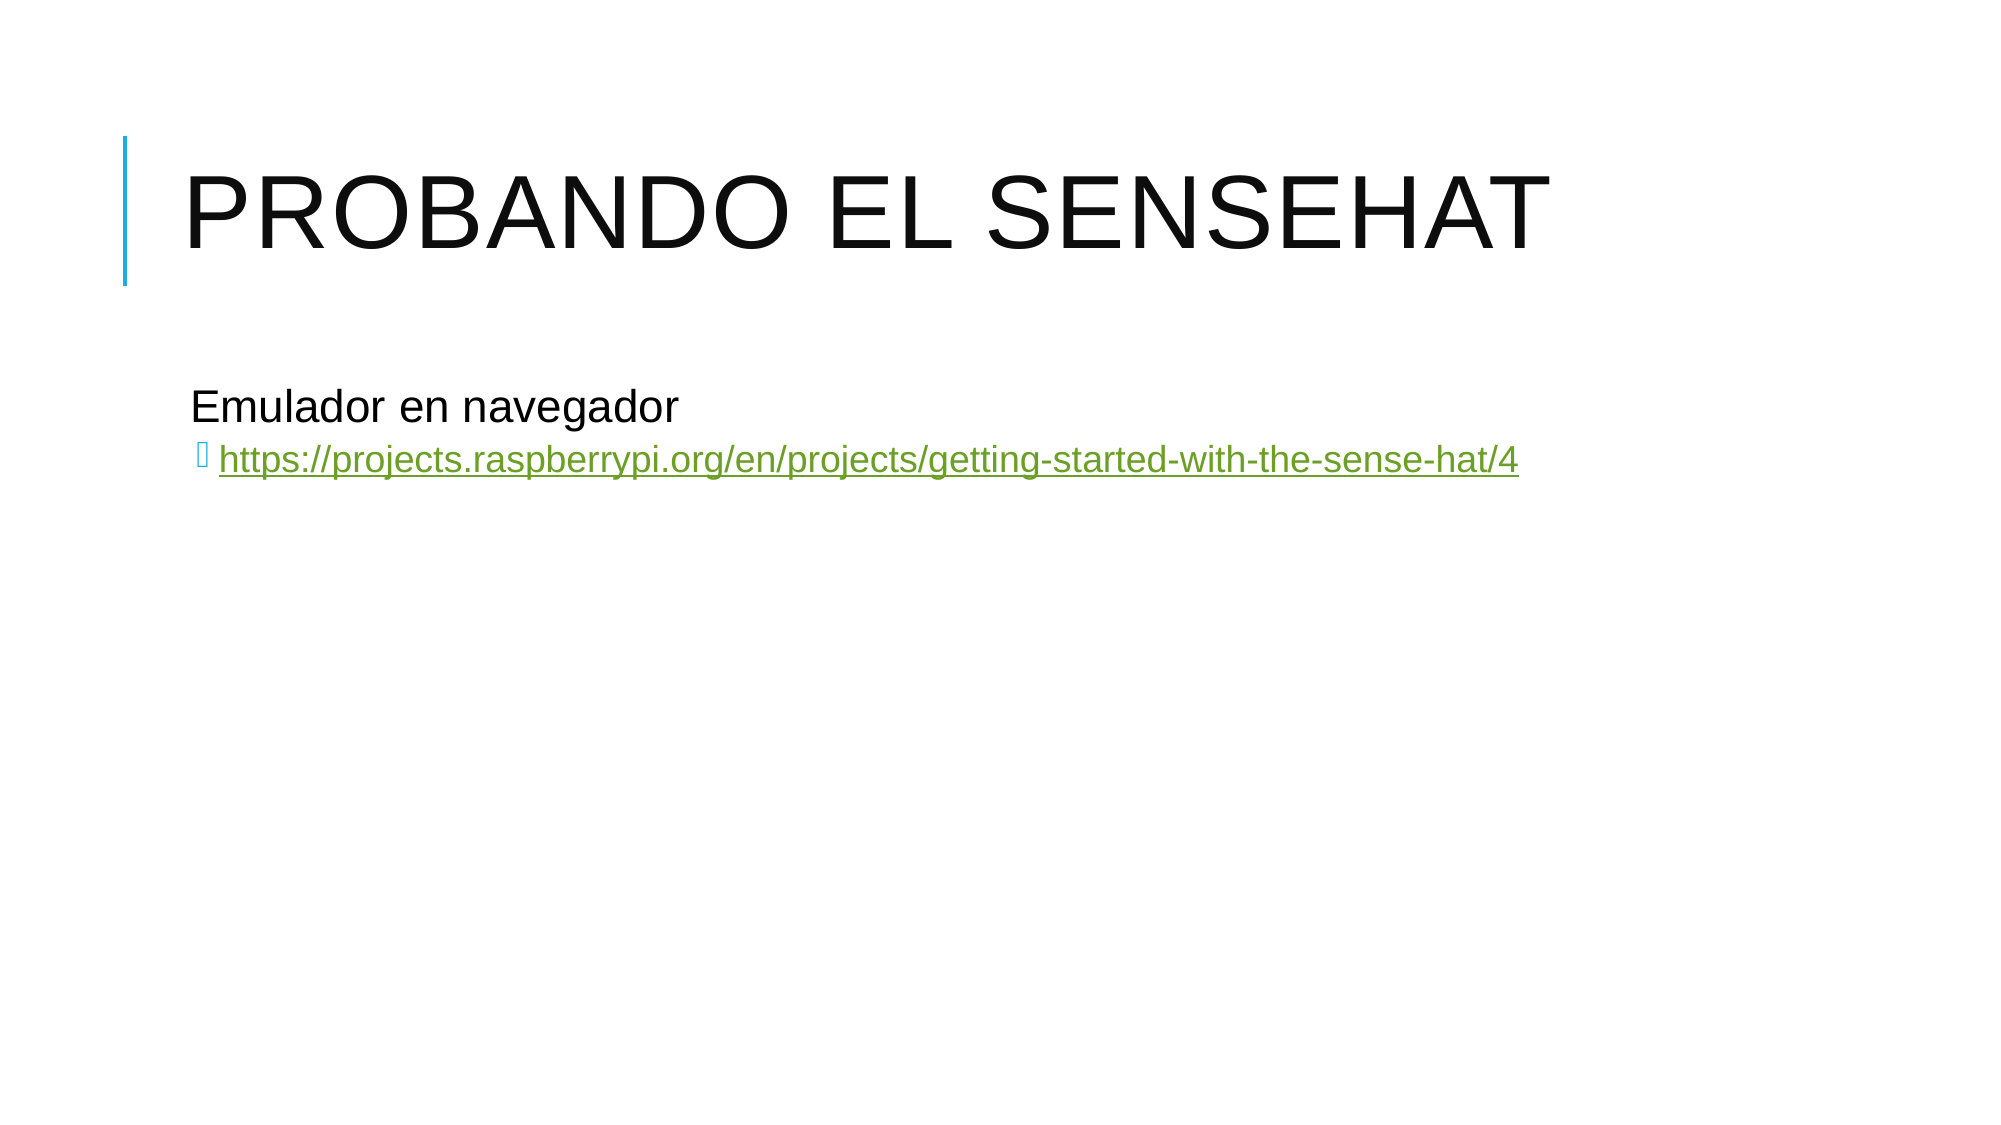

# Probando el SenseHat
Emulador en navegador
https://projects.raspberrypi.org/en/projects/getting-started-with-the-sense-hat/4